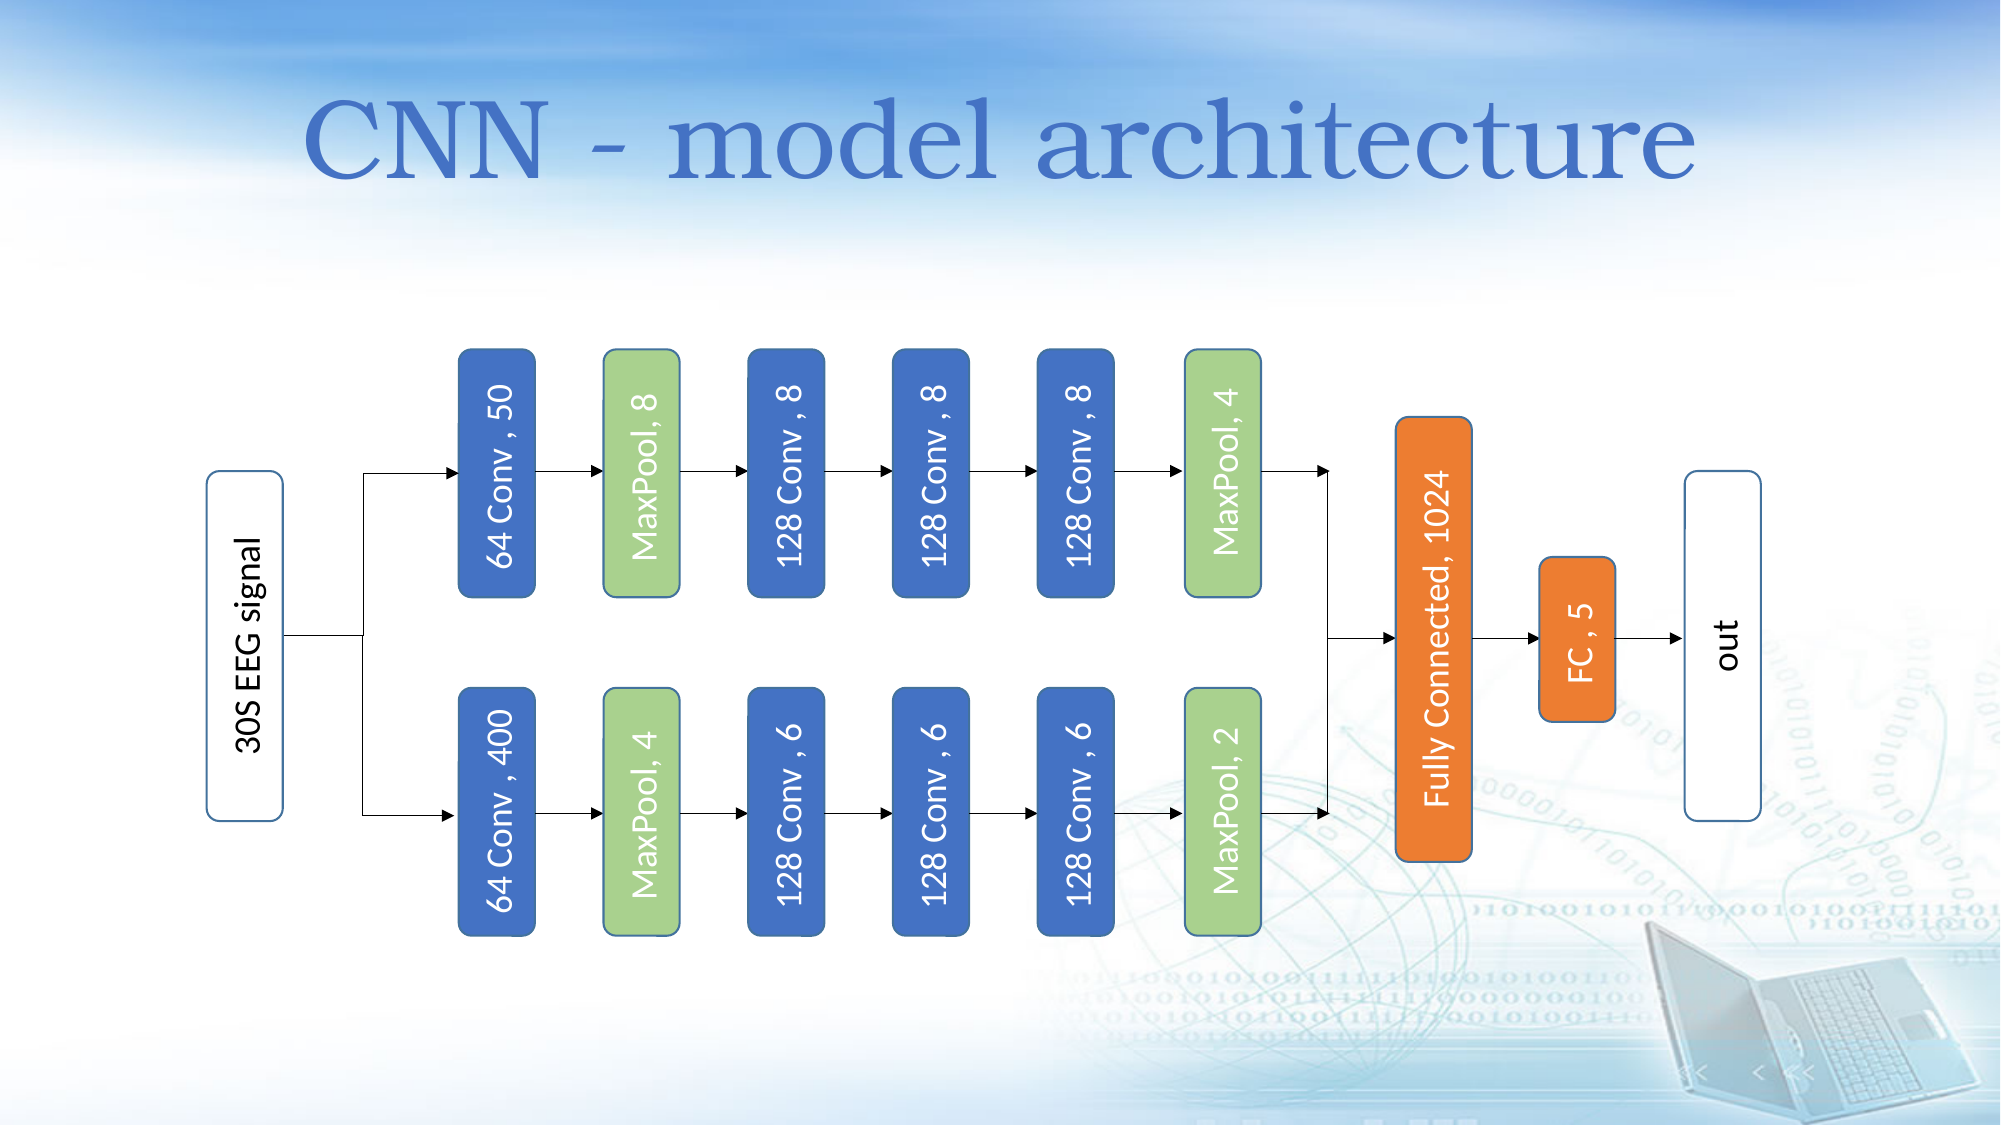

CNN - model architecture
64 Conv , 50
MaxPool, 8
128 Conv , 8
128 Conv , 8
128 Conv , 8
MaxPool, 4
Fully Connected, 1024
FC , 5
out
30S EEG signal
64 Conv , 400
MaxPool, 4
128 Conv , 6
128 Conv , 6
128 Conv , 6
MaxPool, 2